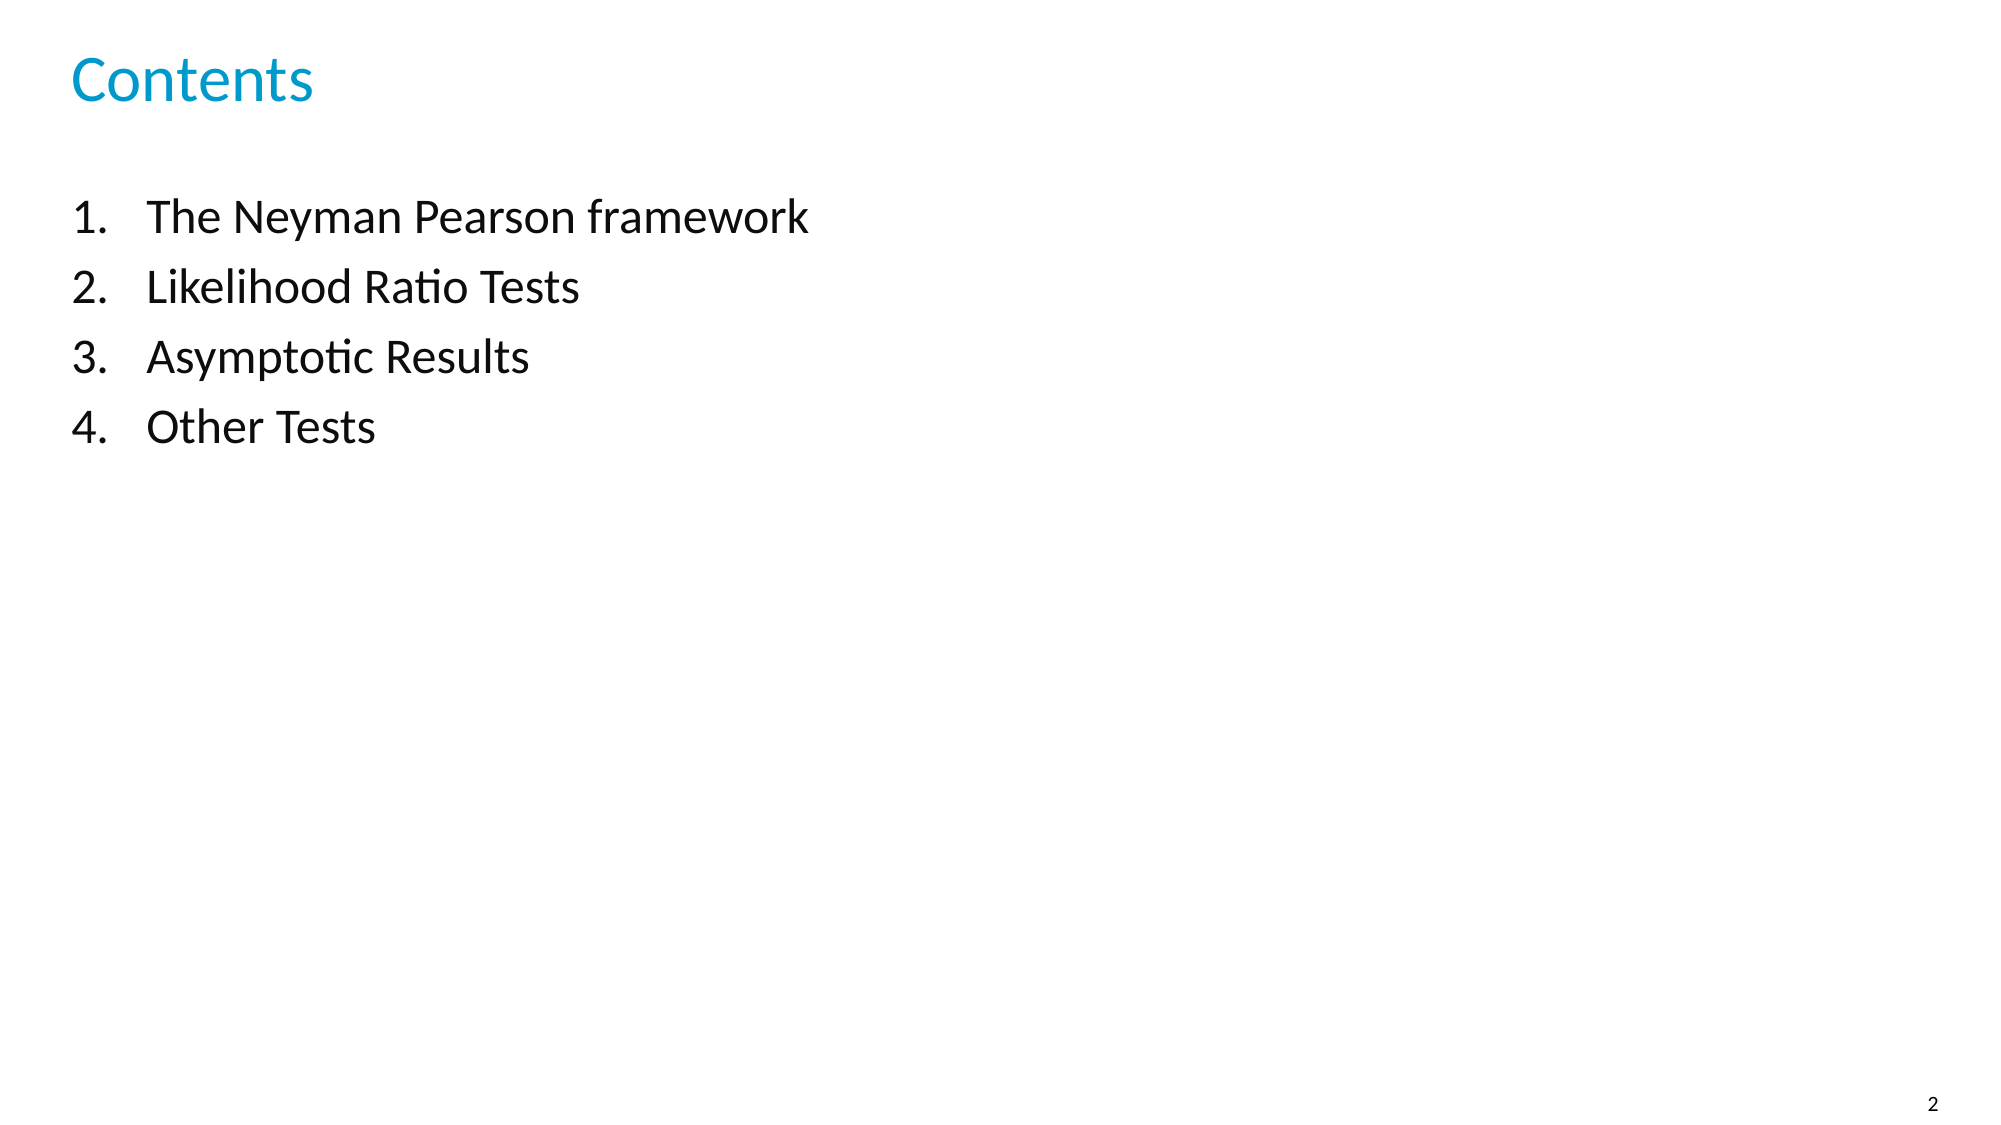

# Contents
The Neyman Pearson framework
Likelihood Ratio Tests
Asymptotic Results
Other Tests
2